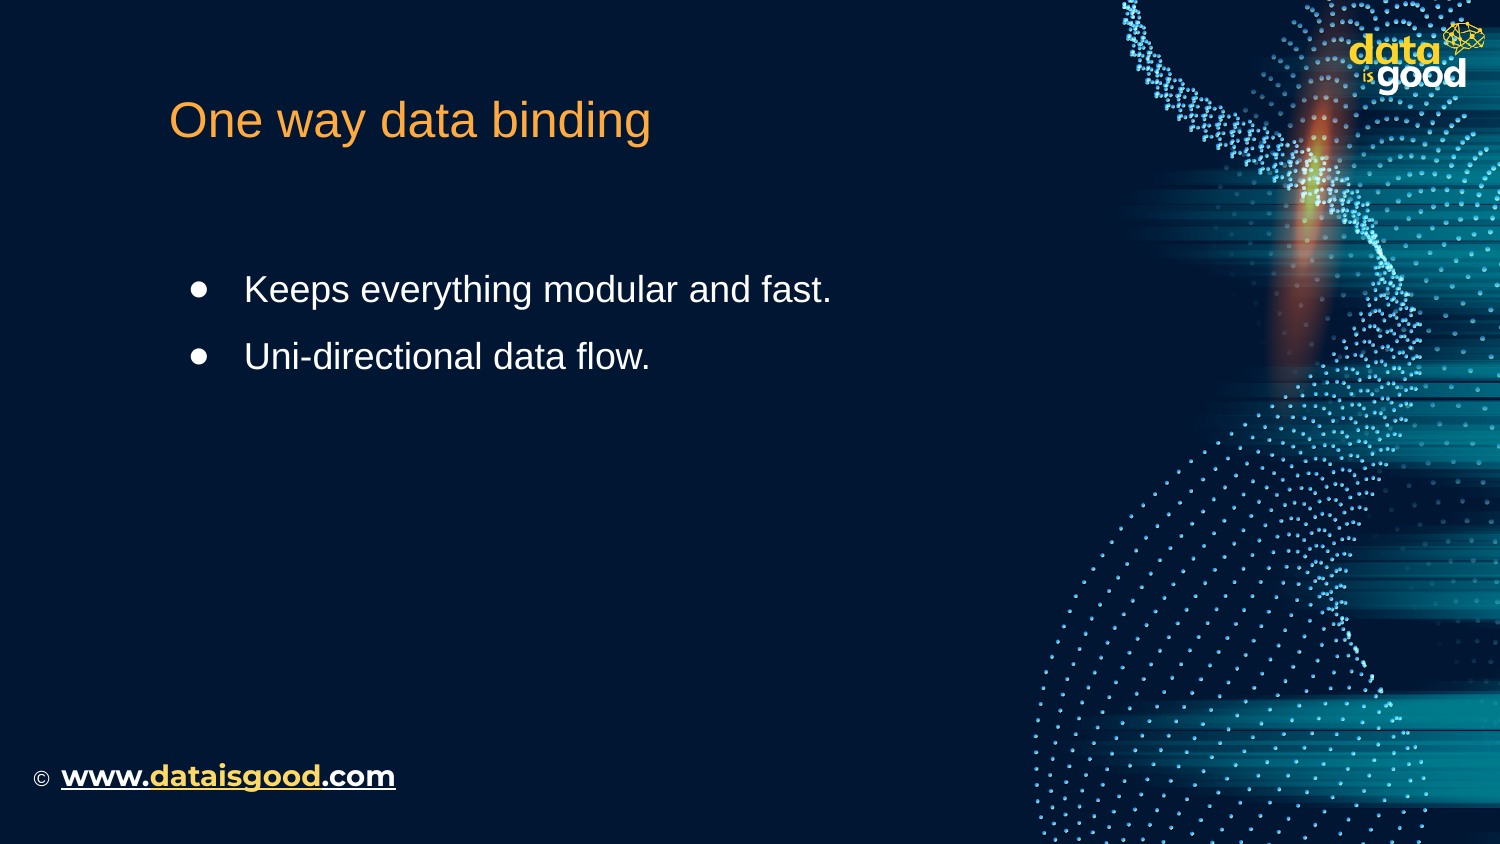

# One way data binding
Keeps everything modular and fast.
Uni-directional data flow.